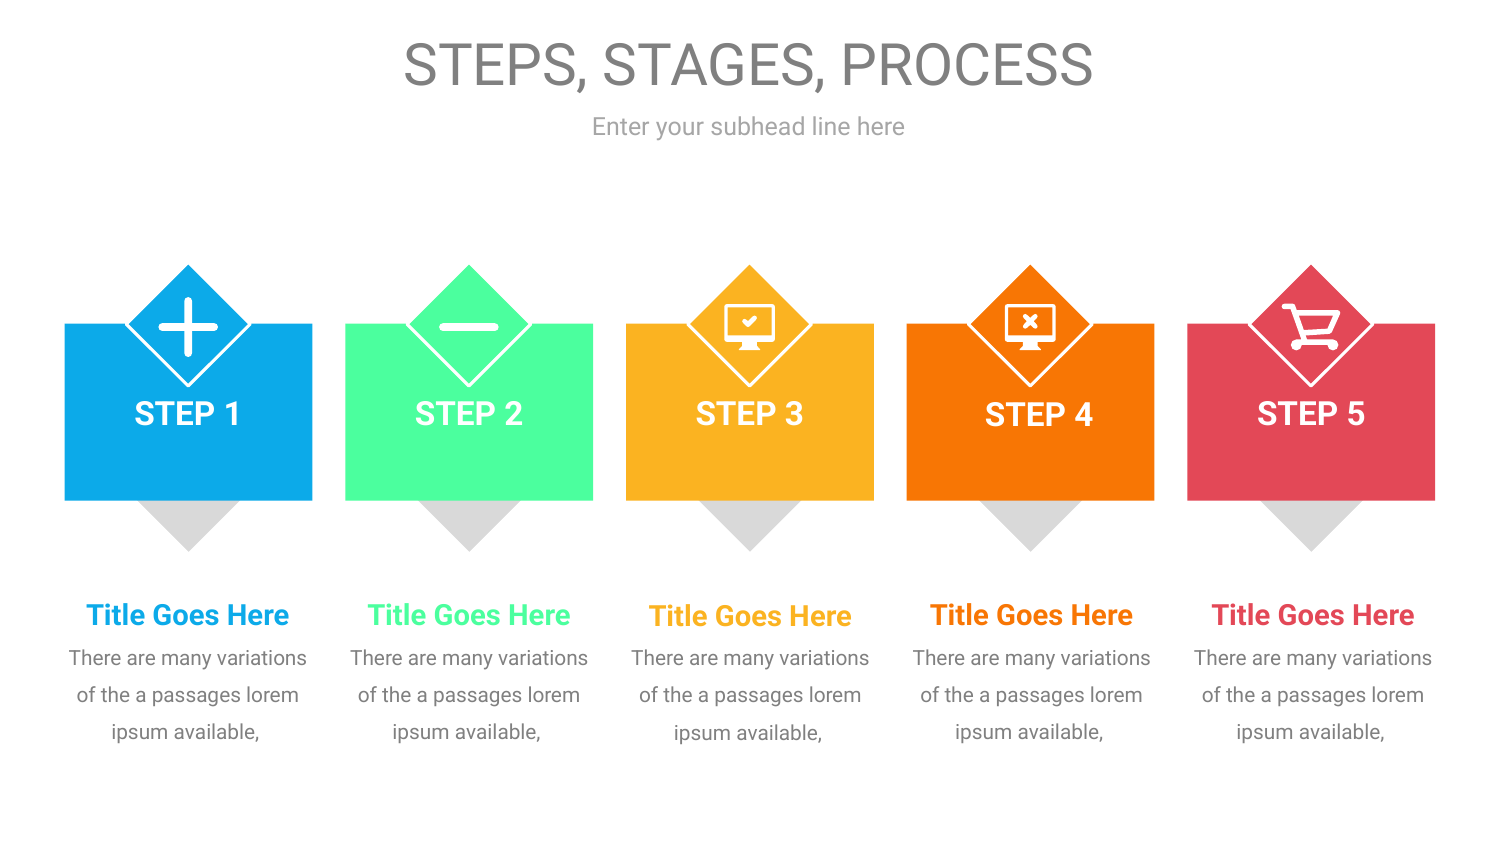

# STEPS, STAGES, PROCESS
Enter your subhead line here

STEP 1
STEP 2
STEP 3
STEP 5
STEP 4

Title Goes Here
There are many variations of the a passages lorem ipsum available,
Title Goes Here
There are many variations of the a passages lorem ipsum available,
Title Goes Here
There are many variations of the a passages lorem ipsum available,
Title Goes Here
There are many variations of the a passages lorem ipsum available,
Title Goes Here
There are many variations of the a passages lorem ipsum available,